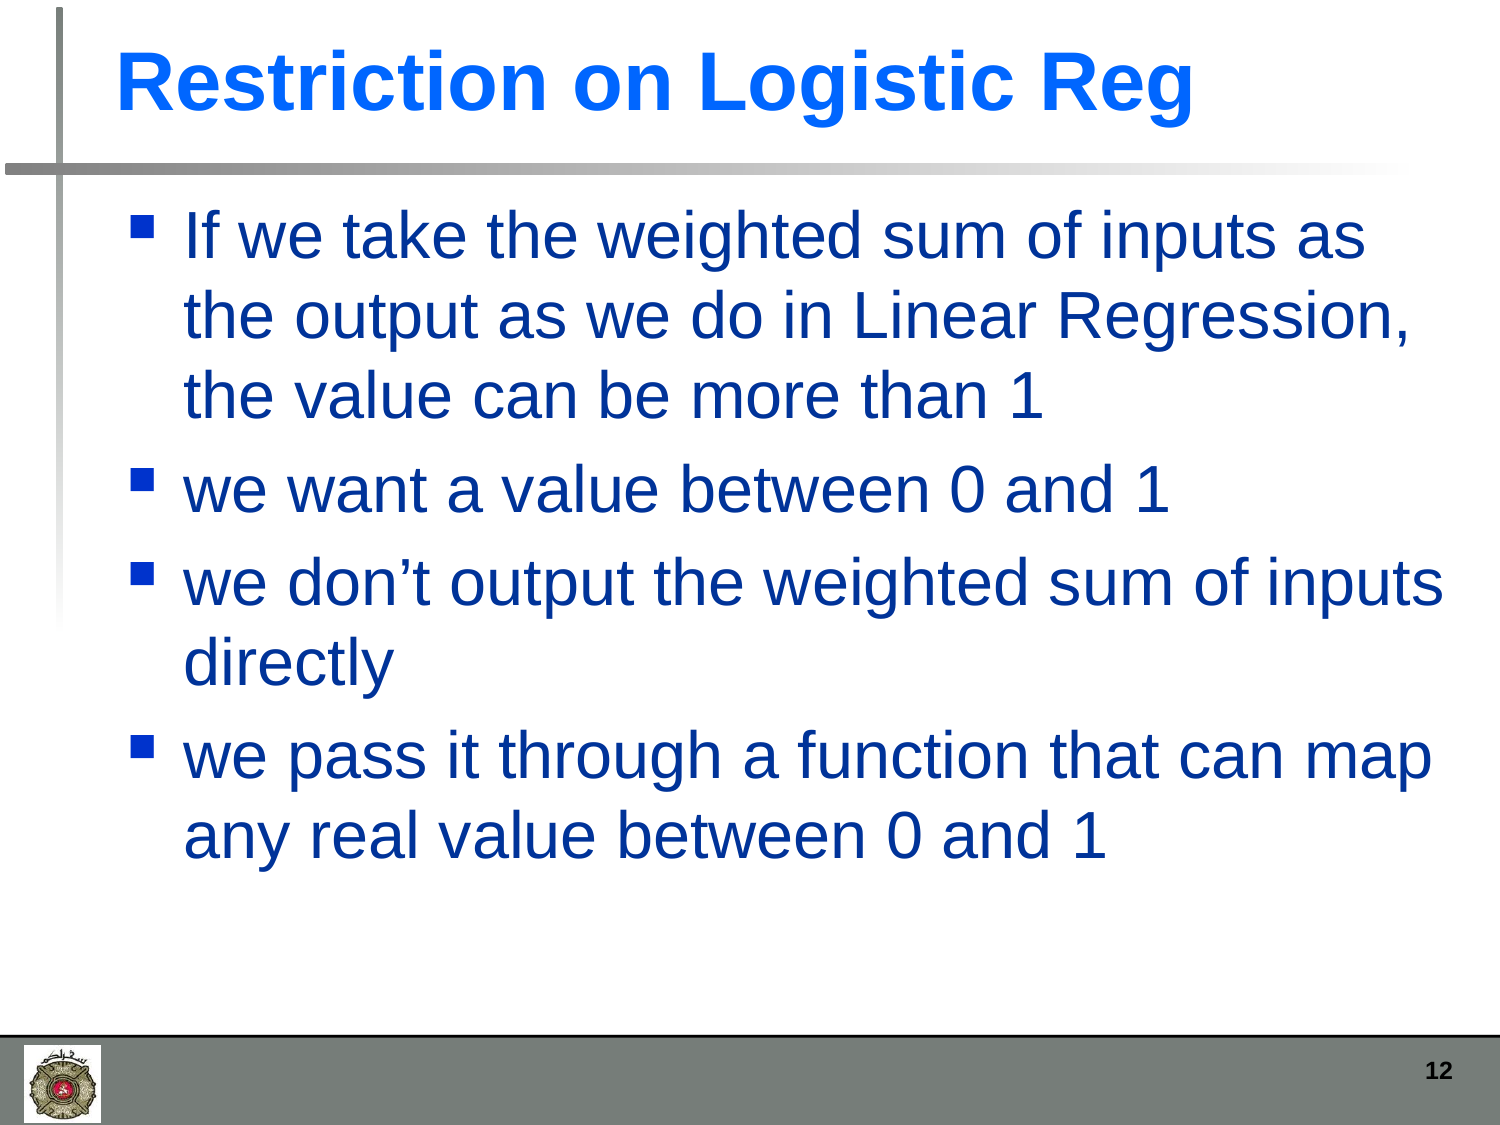

# Restriction on Logistic Reg
If we take the weighted sum of inputs as the output as we do in Linear Regression, the value can be more than 1
we want a value between 0 and 1
we don’t output the weighted sum of inputs directly
we pass it through a function that can map any real value between 0 and 1